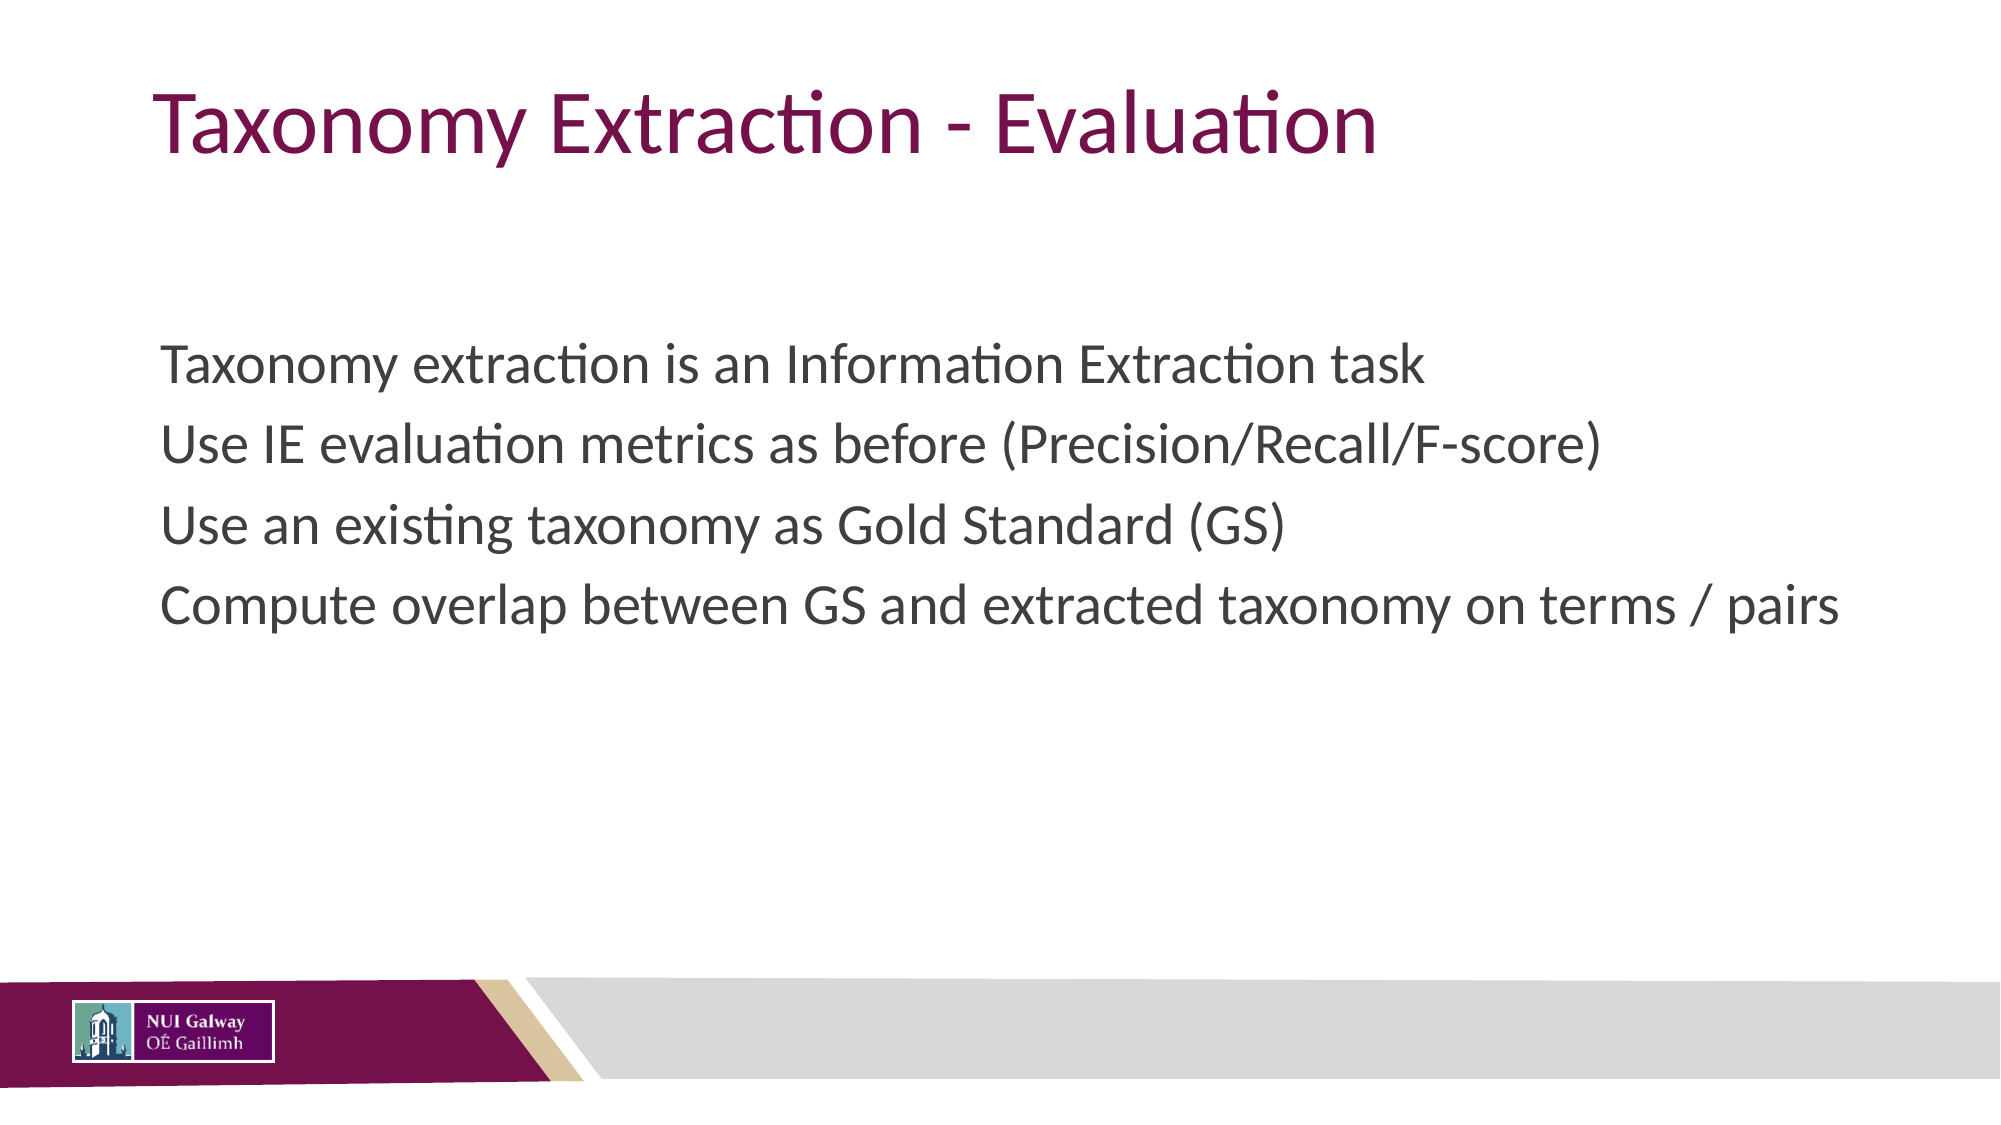

# Taxonomy Extraction - Evaluation
Taxonomy extraction is an Information Extraction task
Use IE evaluation metrics as before (Precision/Recall/F-score)
Use an existing taxonomy as Gold Standard (GS)
Compute overlap between GS and extracted taxonomy on terms / pairs